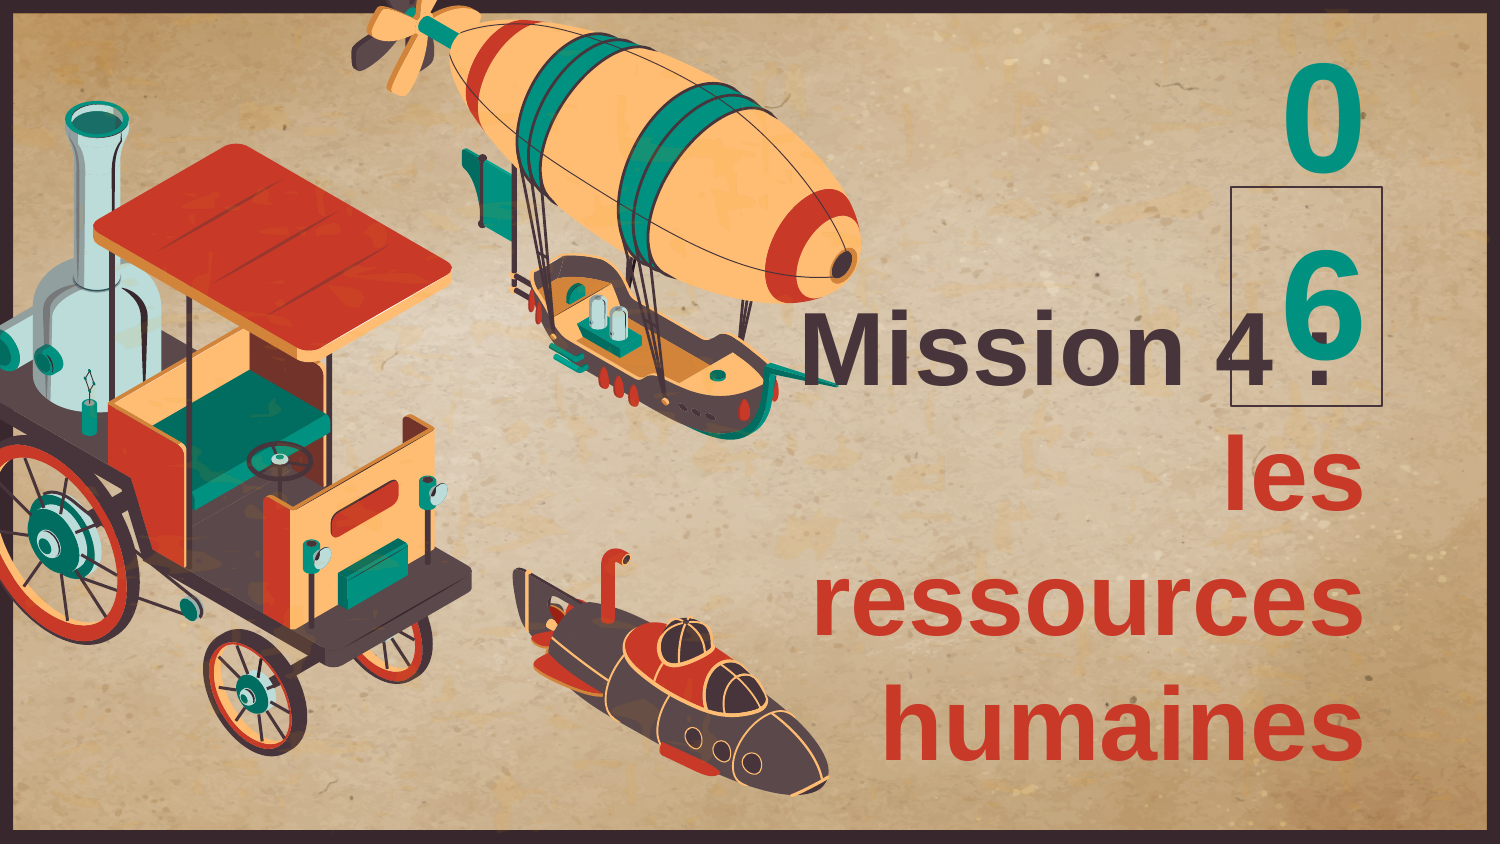

# 06
Mission 4 :
les ressources humaines